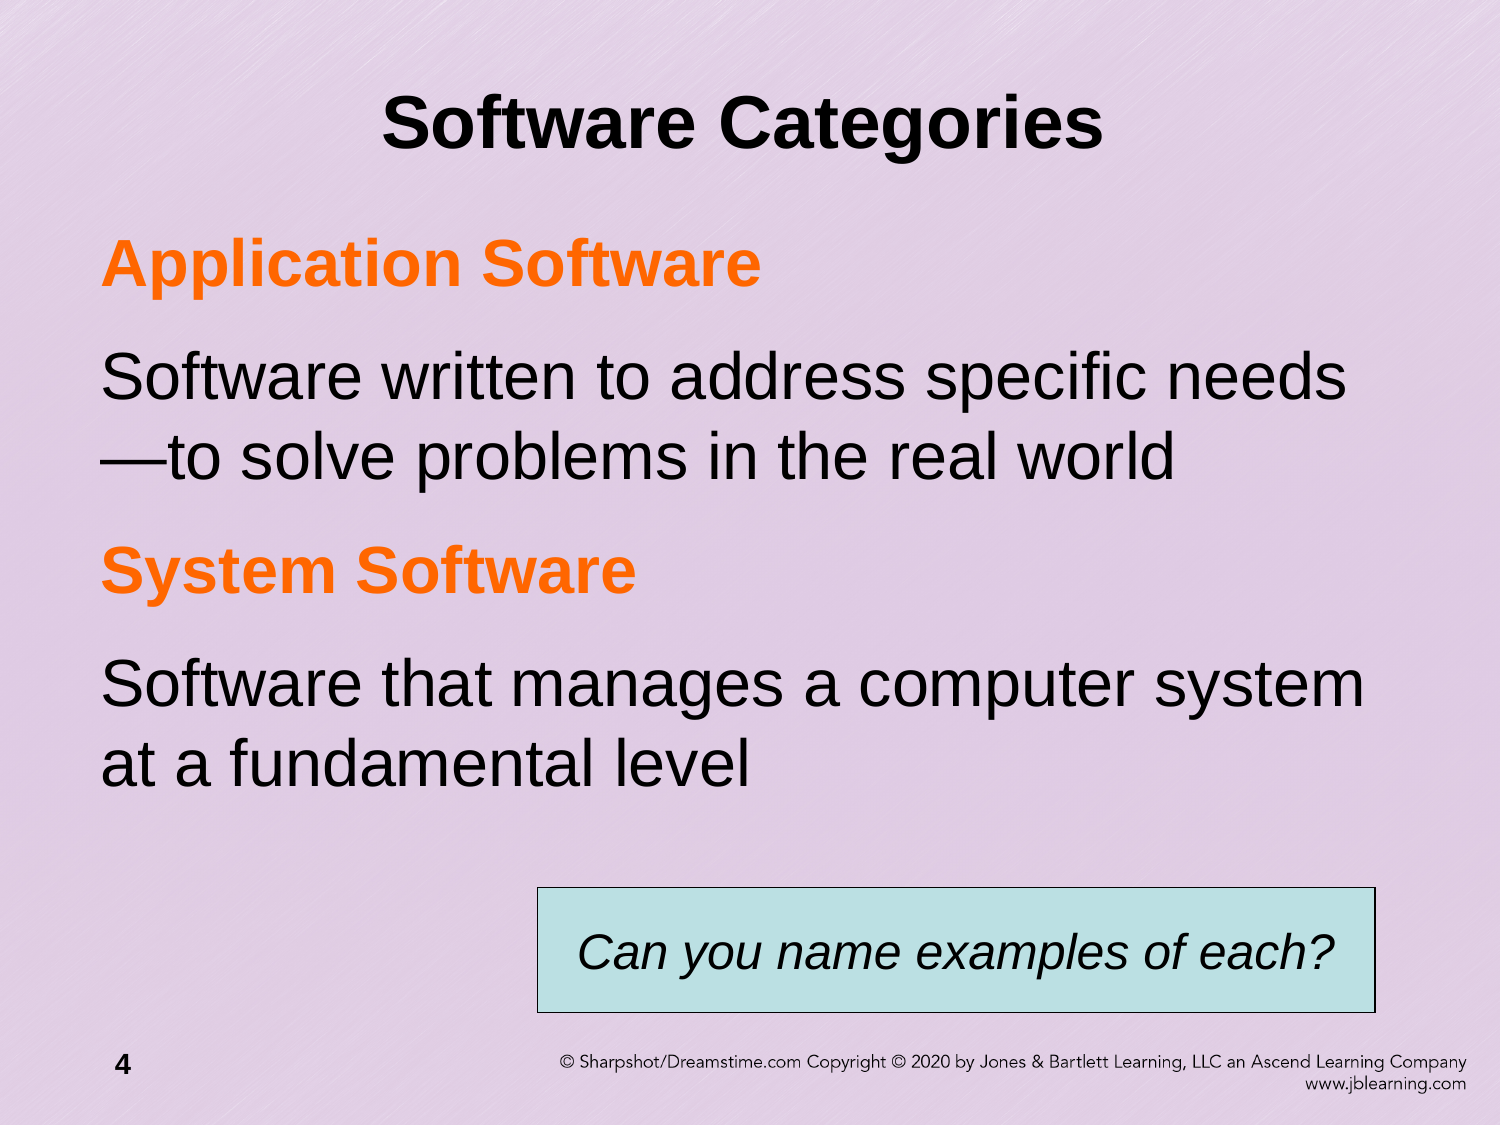

# Software Categories
Application Software
Software written to address specific needs—to solve problems in the real world
System Software
Software that manages a computer system at a fundamental level

Can you name examples of each?
4